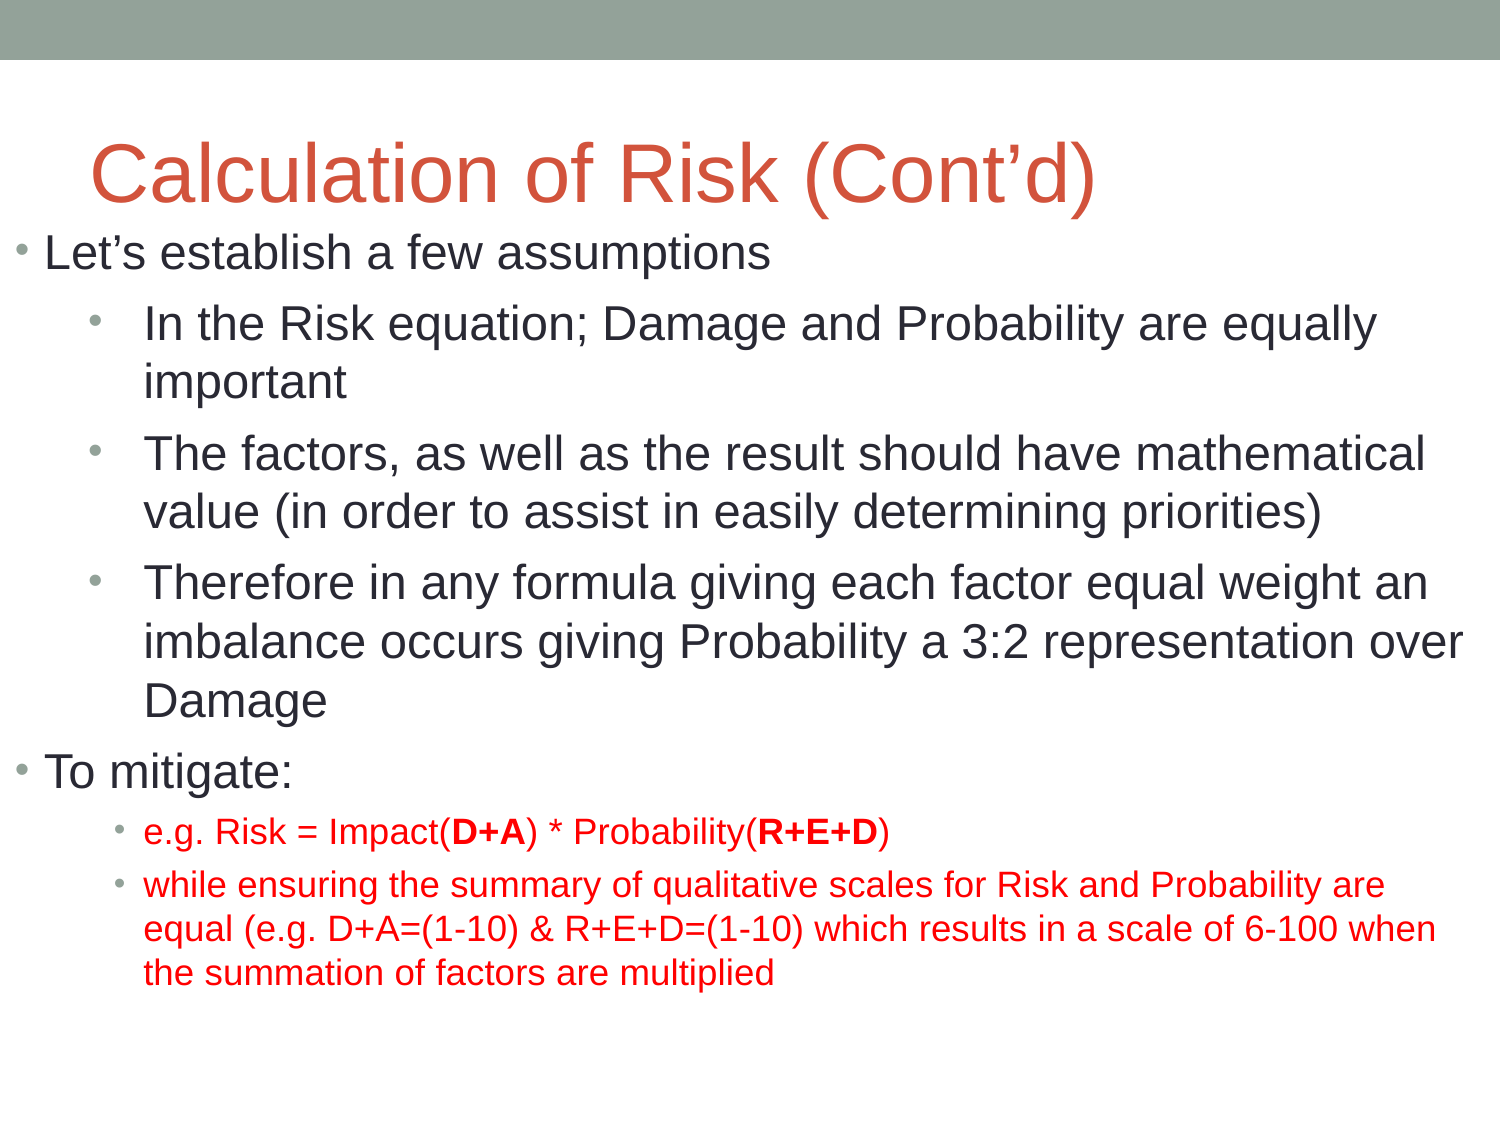

# Calculation of Risk (Cont’d)
Let’s establish a few assumptions
In the Risk equation; Damage and Probability are equally important
The factors, as well as the result should have mathematical value (in order to assist in easily determining priorities)
Therefore in any formula giving each factor equal weight an imbalance occurs giving Probability a 3:2 representation over Damage
To mitigate:
e.g. Risk = Impact(D+A) * Probability(R+E+D)
while ensuring the summary of qualitative scales for Risk and Probability are equal (e.g. D+A=(1-10) & R+E+D=(1-10) which results in a scale of 6-100 when the summation of factors are multiplied